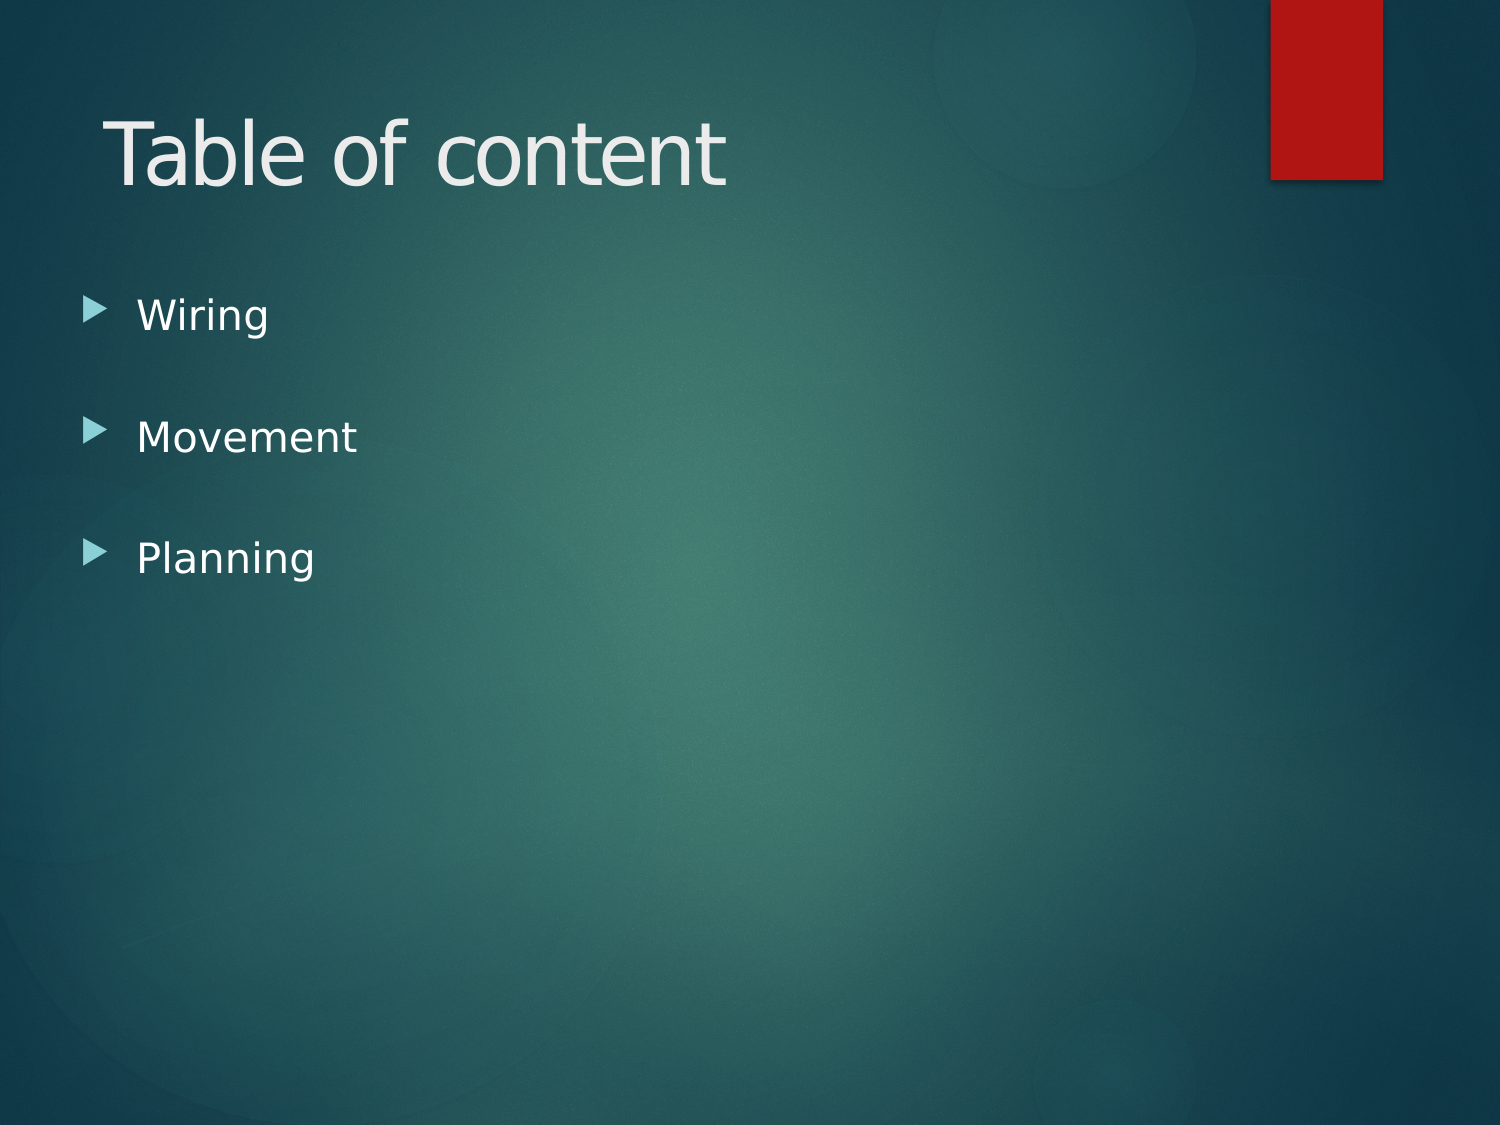

# Table of content
Wiring

Movement

Planning